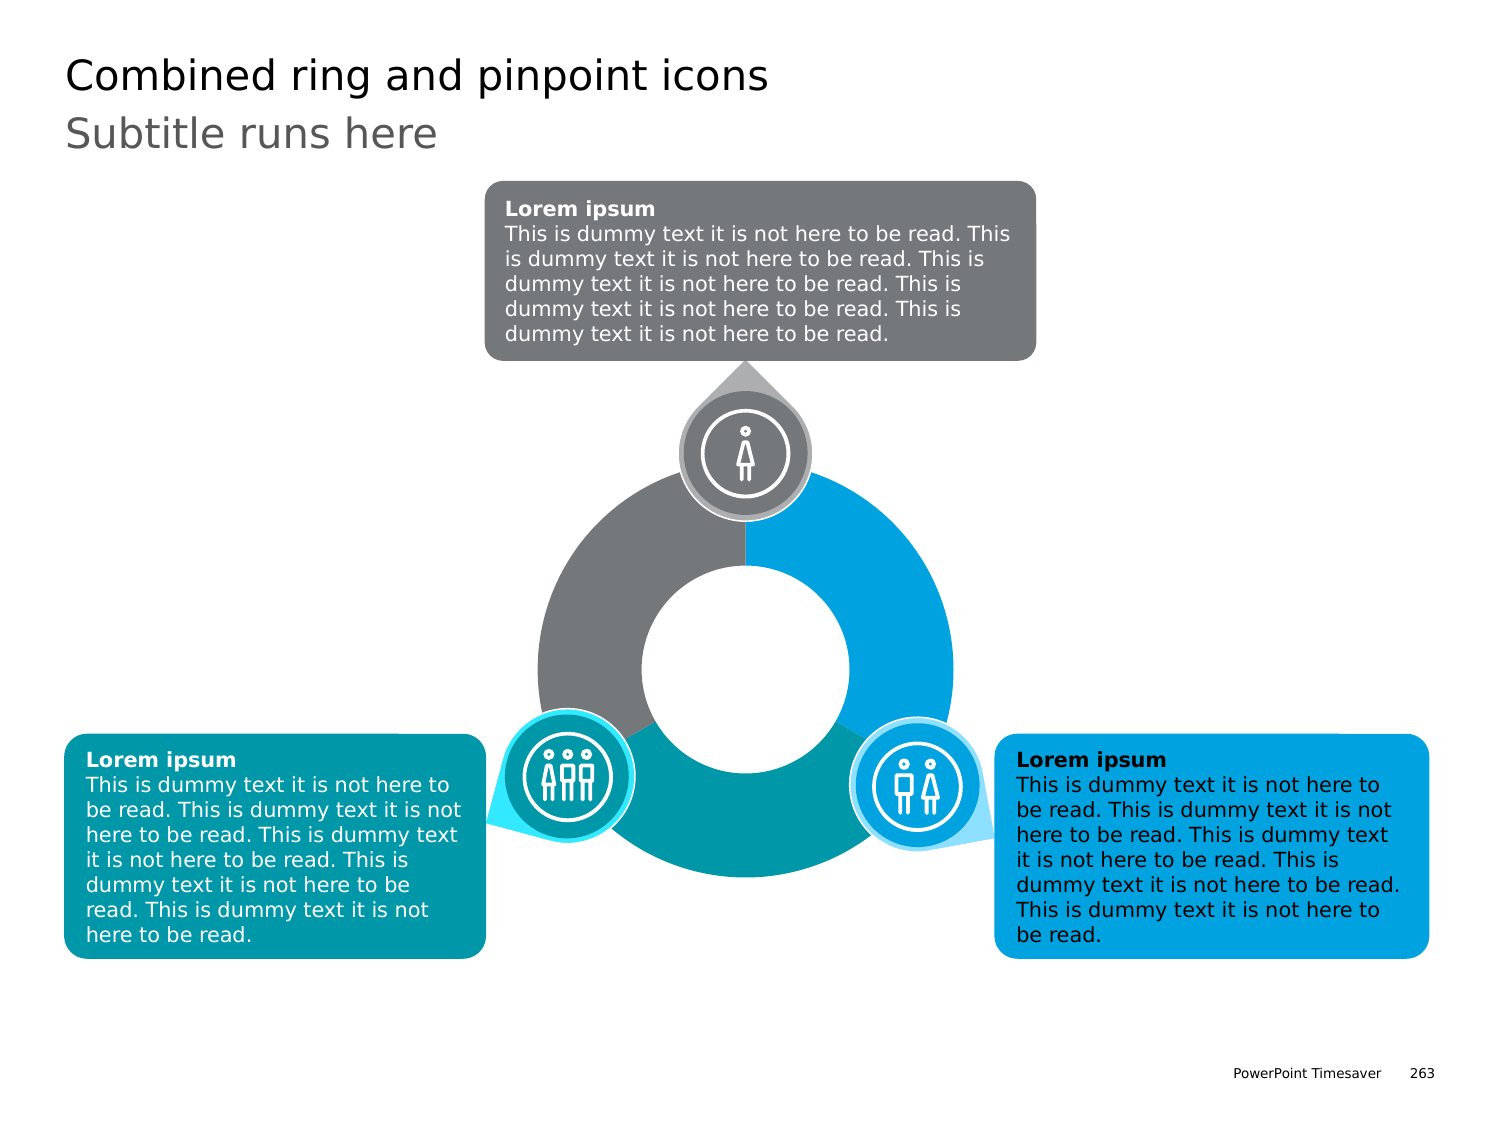

# Combined ring and pinpoint icons
Subtitle runs here
Lorem ipsum
This is dummy text it is not here to be read. This is dummy text it is not here to be read. This is dummy text it is not here to be read. This is dummy text it is not here to be read. This is dummy text it is not here to be read.

### Chart

| Category | Sales |
|---|---|
| 1st Qtr | 0.3 |
| 2nd Qtr | 0.3 |
| 3rd Qtr | 0.3 |

Lorem ipsum
This is dummy text it is not here to be read. This is dummy text it is not here to be read. This is dummy text it is not here to be read. This is dummy text it is not here to be read. This is dummy text it is not here to be read.
Lorem ipsum
This is dummy text it is not here to be read. This is dummy text it is not here to be read. This is dummy text it is not here to be read. This is dummy text it is not here to be read. This is dummy text it is not here to be read.